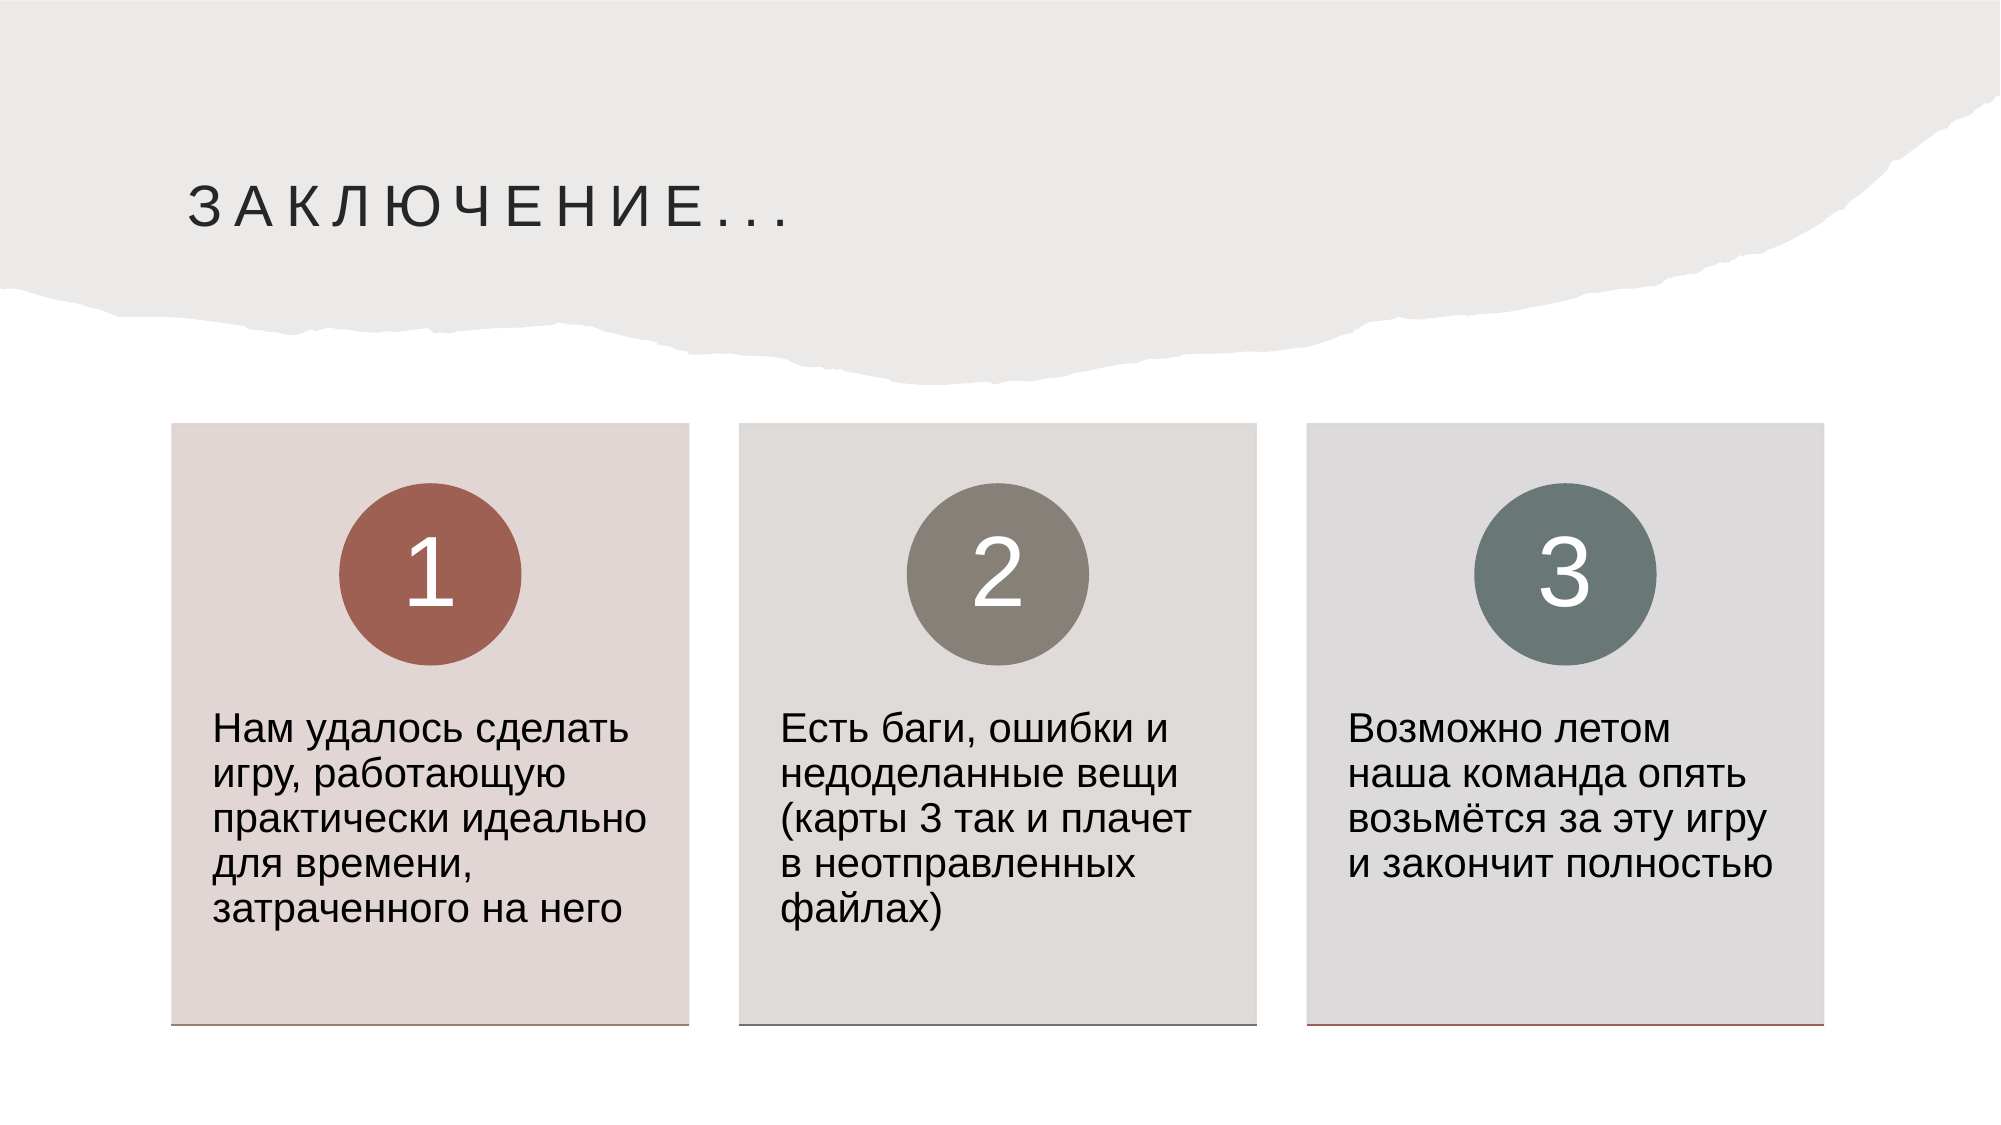

# Заключение...
Нам удалось сделать игру, работающую практически идеально для времени, затраченного на него
1
Есть баги, ошибки и недоделанные вещи (карты 3 так и плачет в неотправленных файлах)
2
Возможно летом наша команда опять возьмётся за эту игру и закончит полностью
3